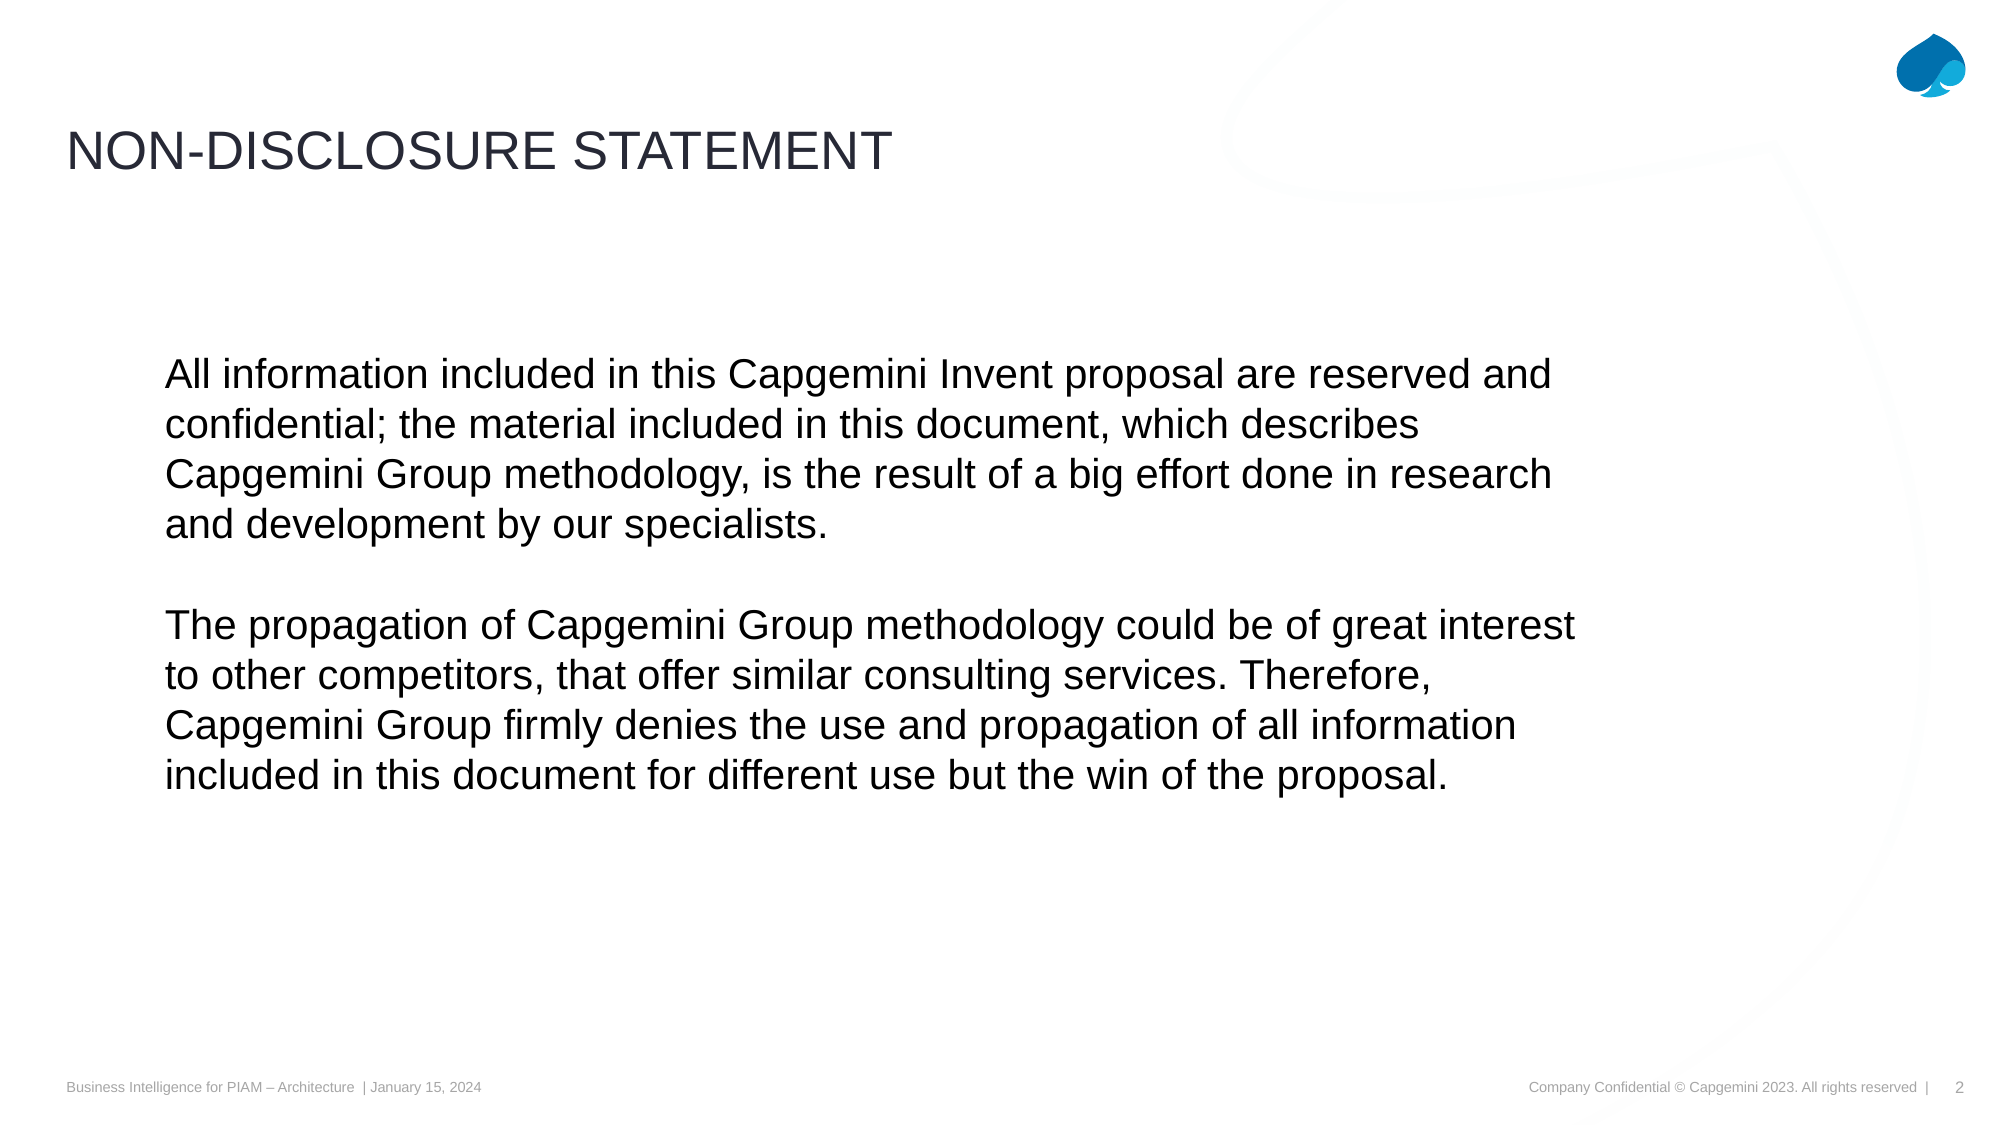

# NON-DISCLOSURE STATEMENT
All information included in this Capgemini Invent proposal are reserved and confidential; the material included in this document, which describes Capgemini Group methodology, is the result of a big effort done in research and development by our specialists. ​

The propagation of Capgemini Group methodology could be of great interest to other competitors, that offer similar consulting services. Therefore, Capgemini Group firmly denies the use and propagation of all information included in this document for different use but the win of the proposal.